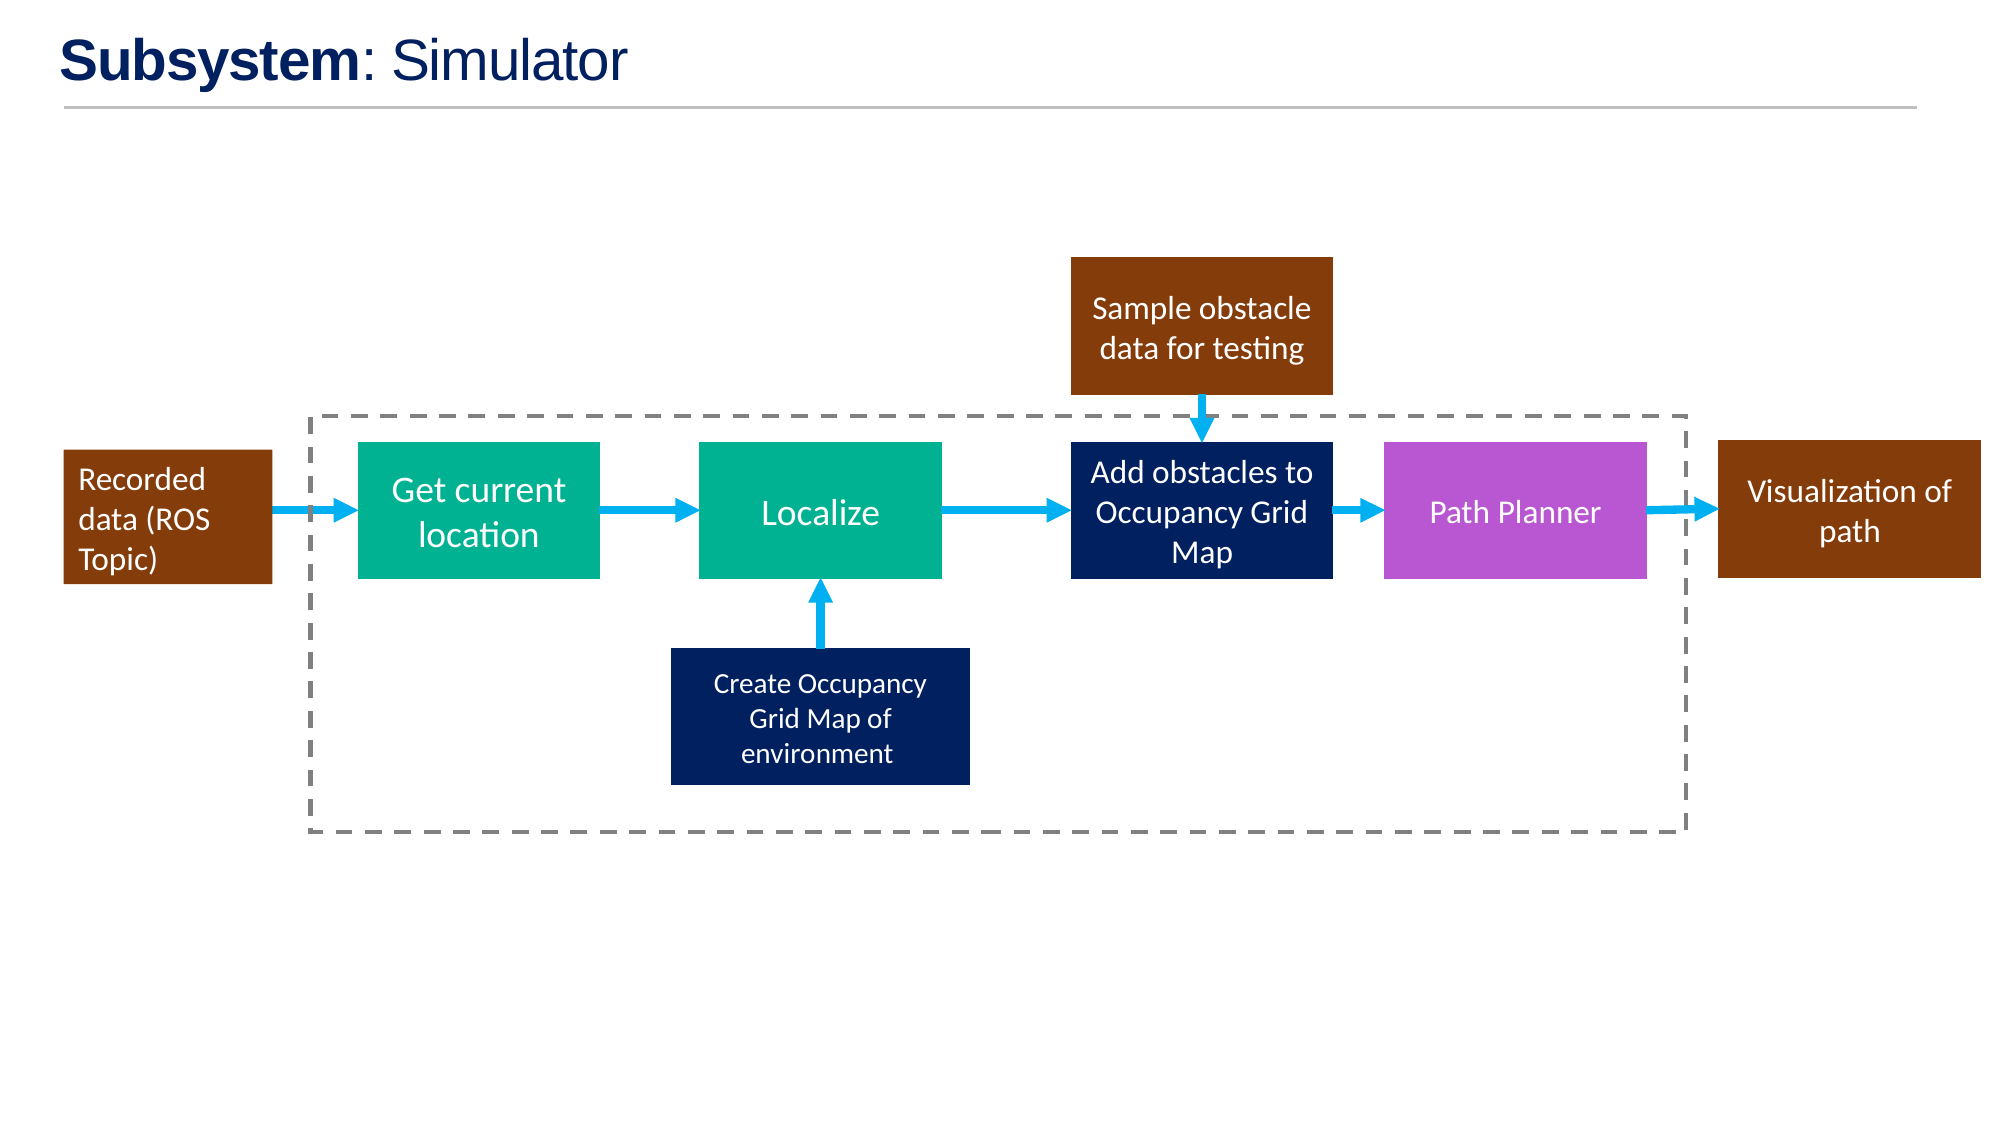

Subsystem: Simulator
Sample obstacle data for testing

Visualization of path
Get current location
Localize
Add obstacles to Occupancy Grid Map
Path Planner
Recorded data (ROS Topic)
Create Occupancy Grid Map of environment